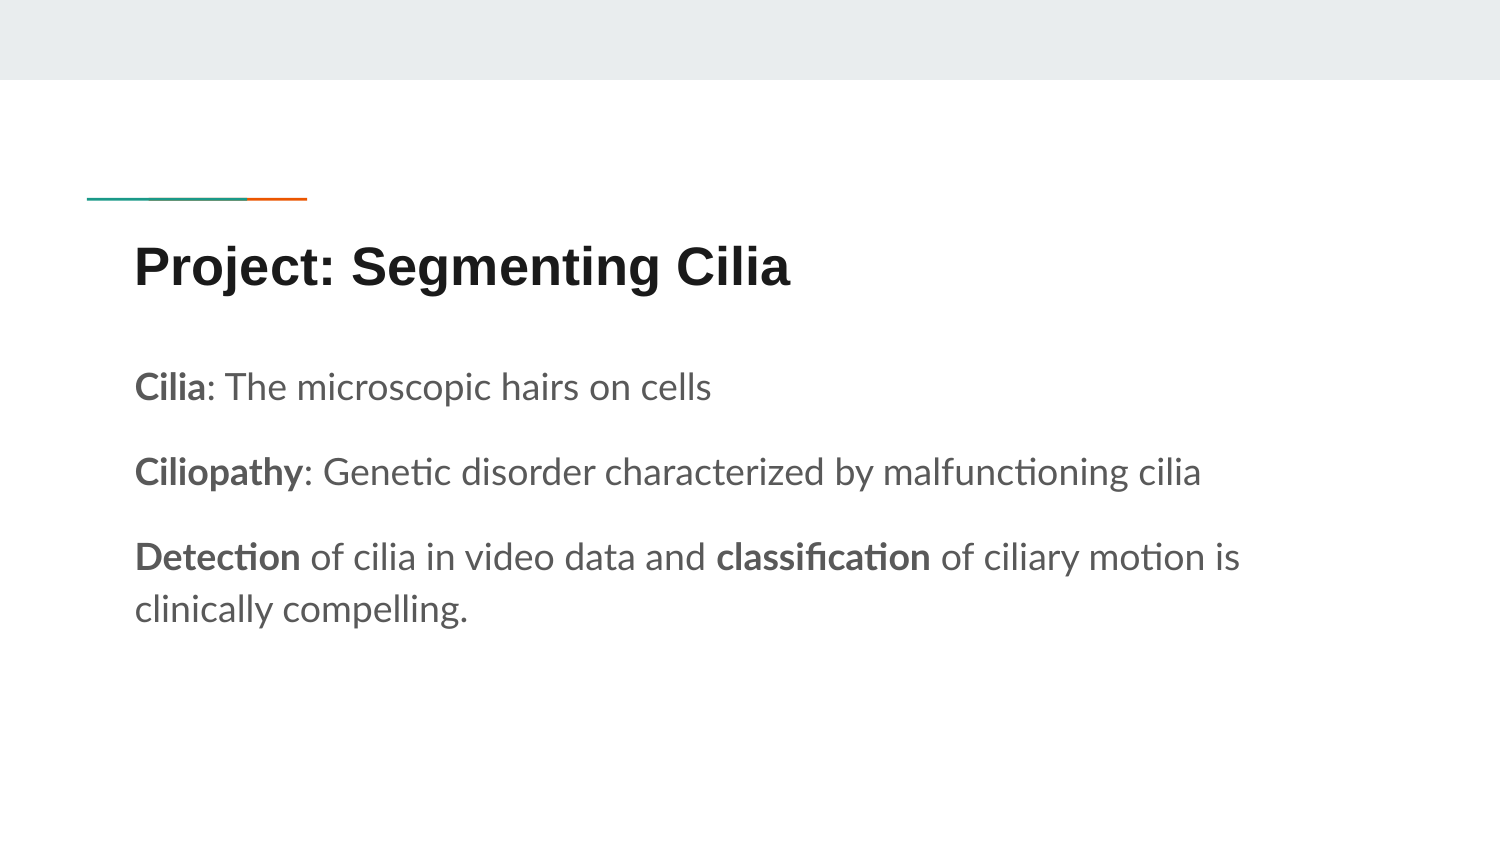

# Project: Segmenting Cilia
Cilia: The microscopic hairs on cells
Ciliopathy: Genetic disorder characterized by malfunctioning cilia
Detection of cilia in video data and classification of ciliary motion is clinically compelling.